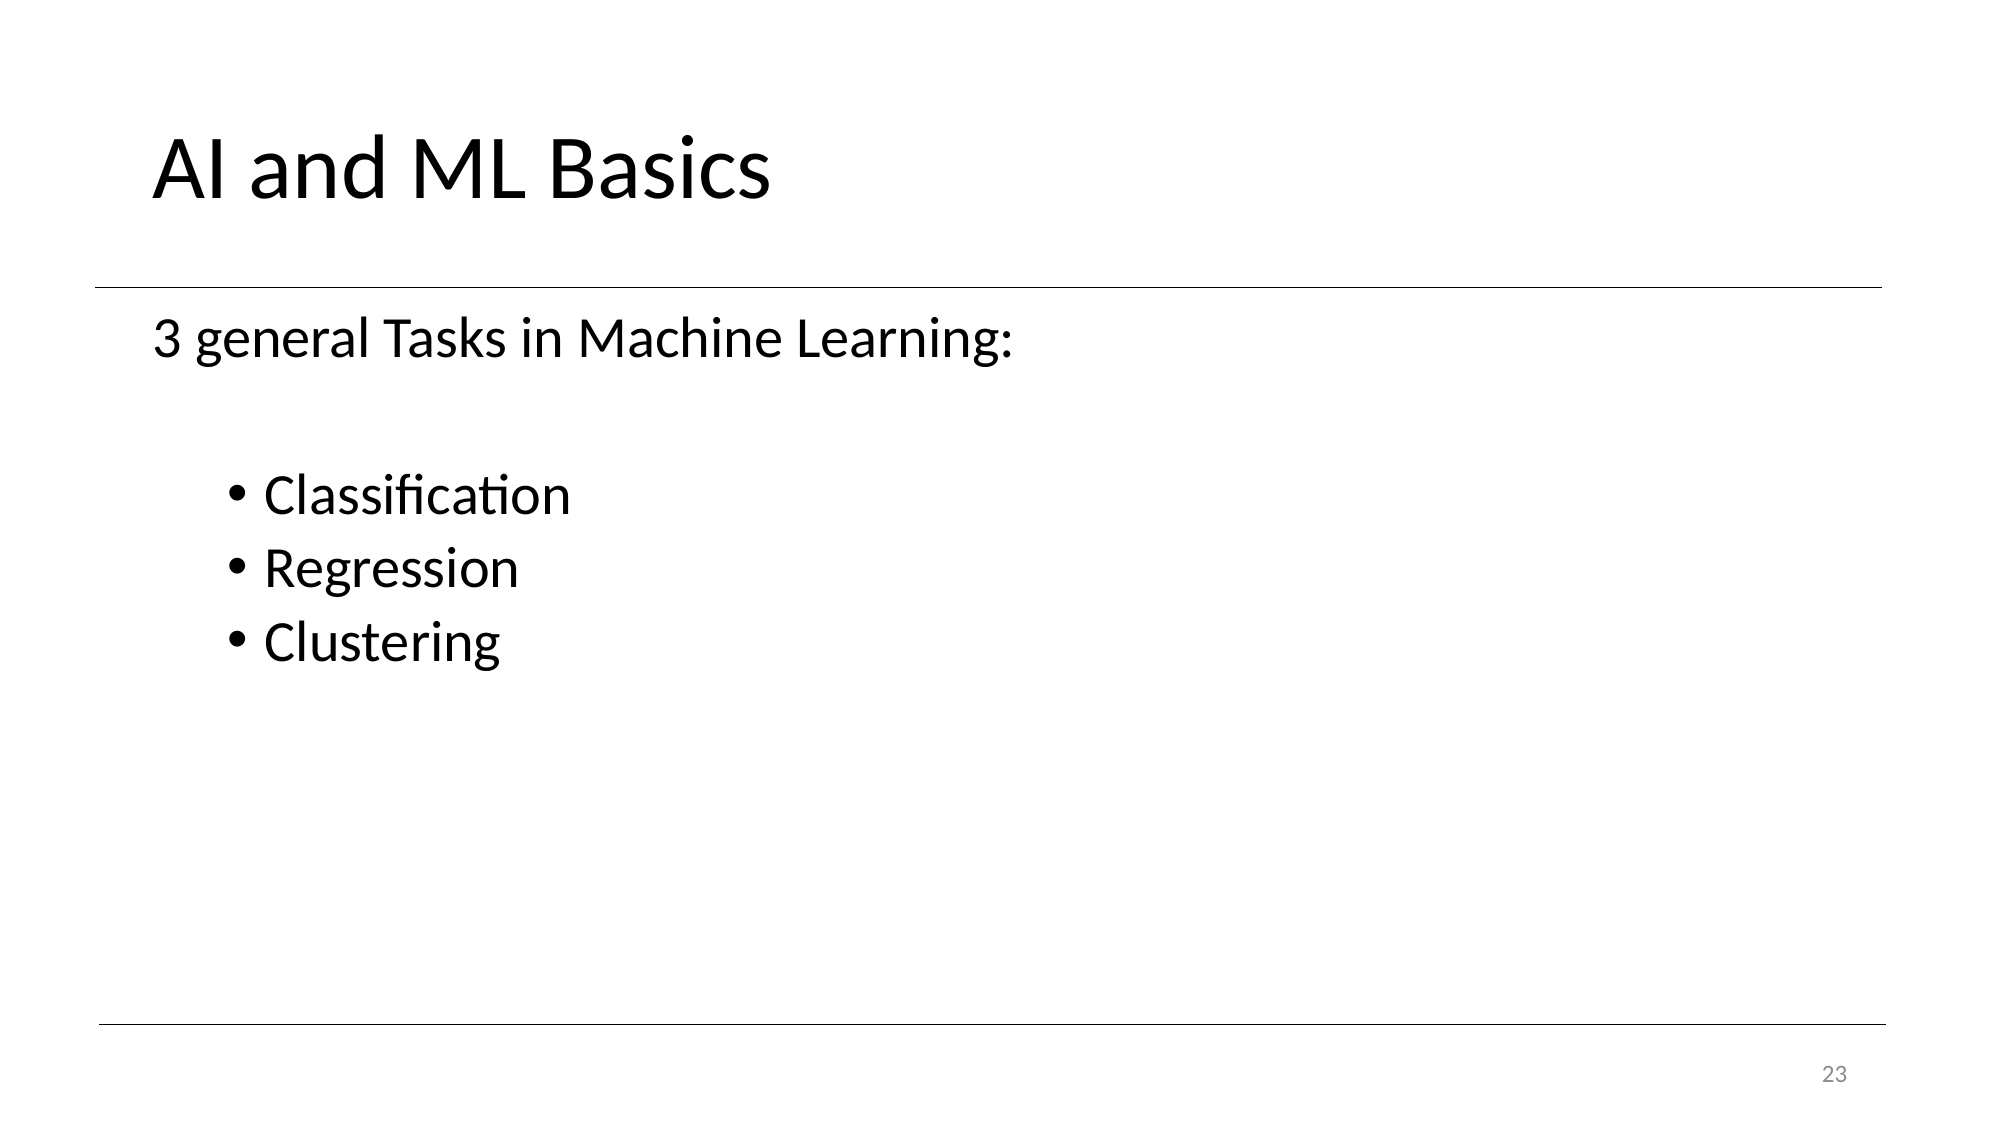

# AI and ML Basics
3 general Tasks in Machine Learning:

Classification
Regression
Clustering
23